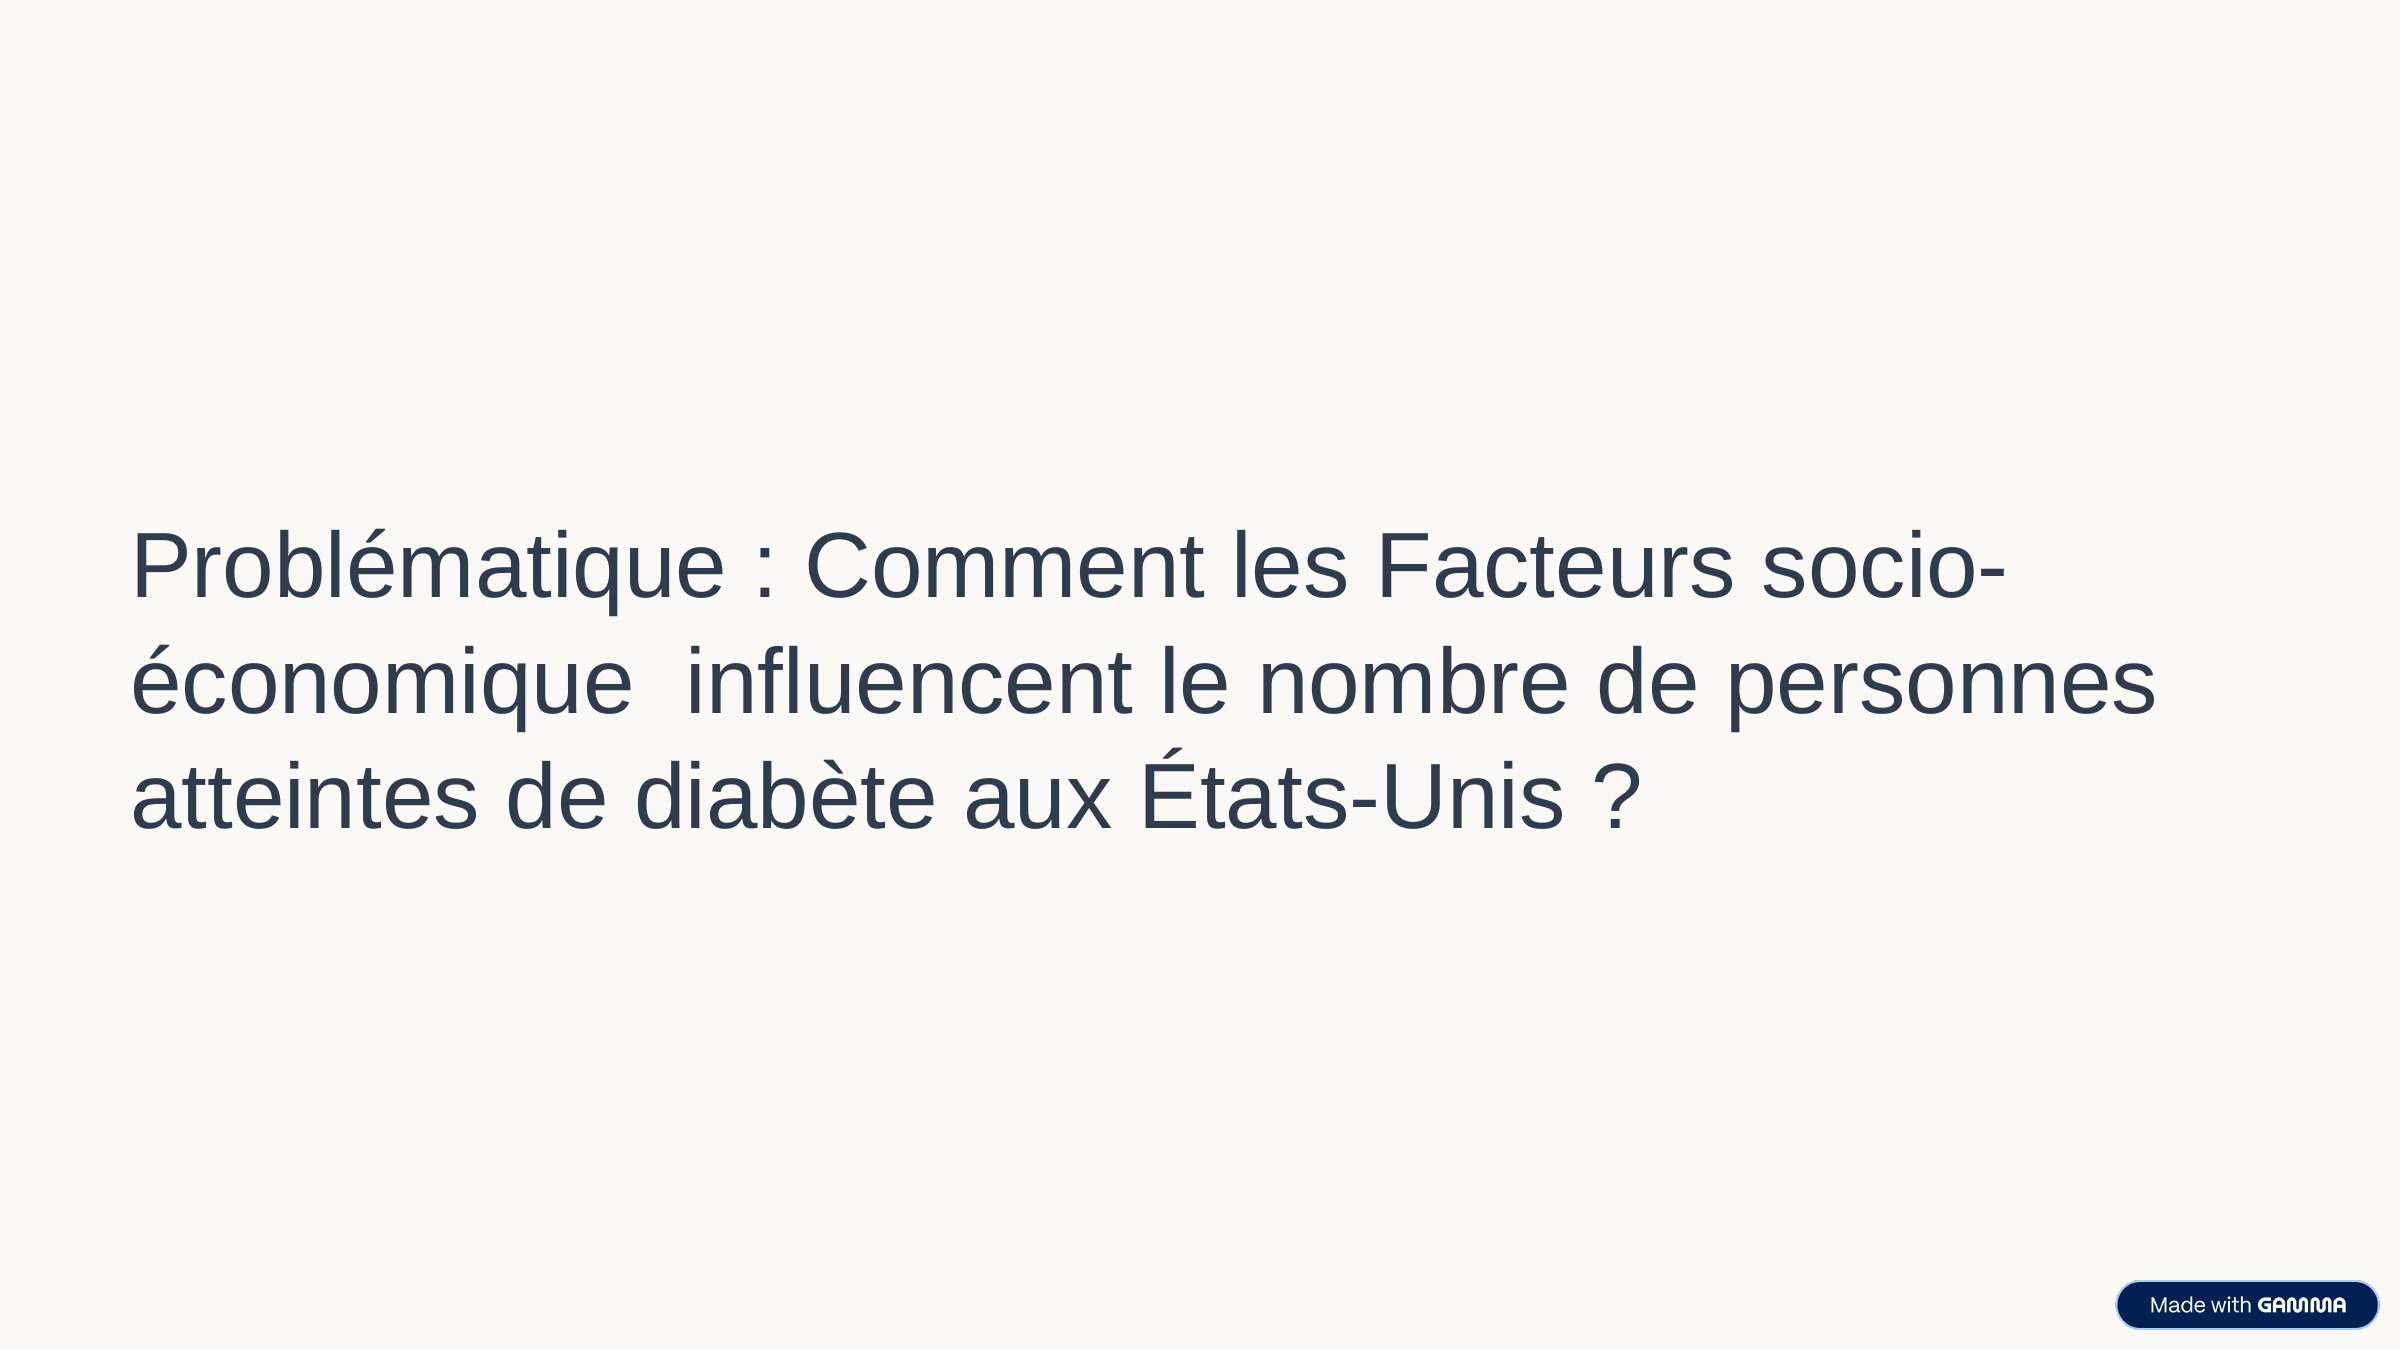

Problématique : Comment les Facteurs socio-économique  influencent le nombre de personnes atteintes de diabète aux États-Unis ?